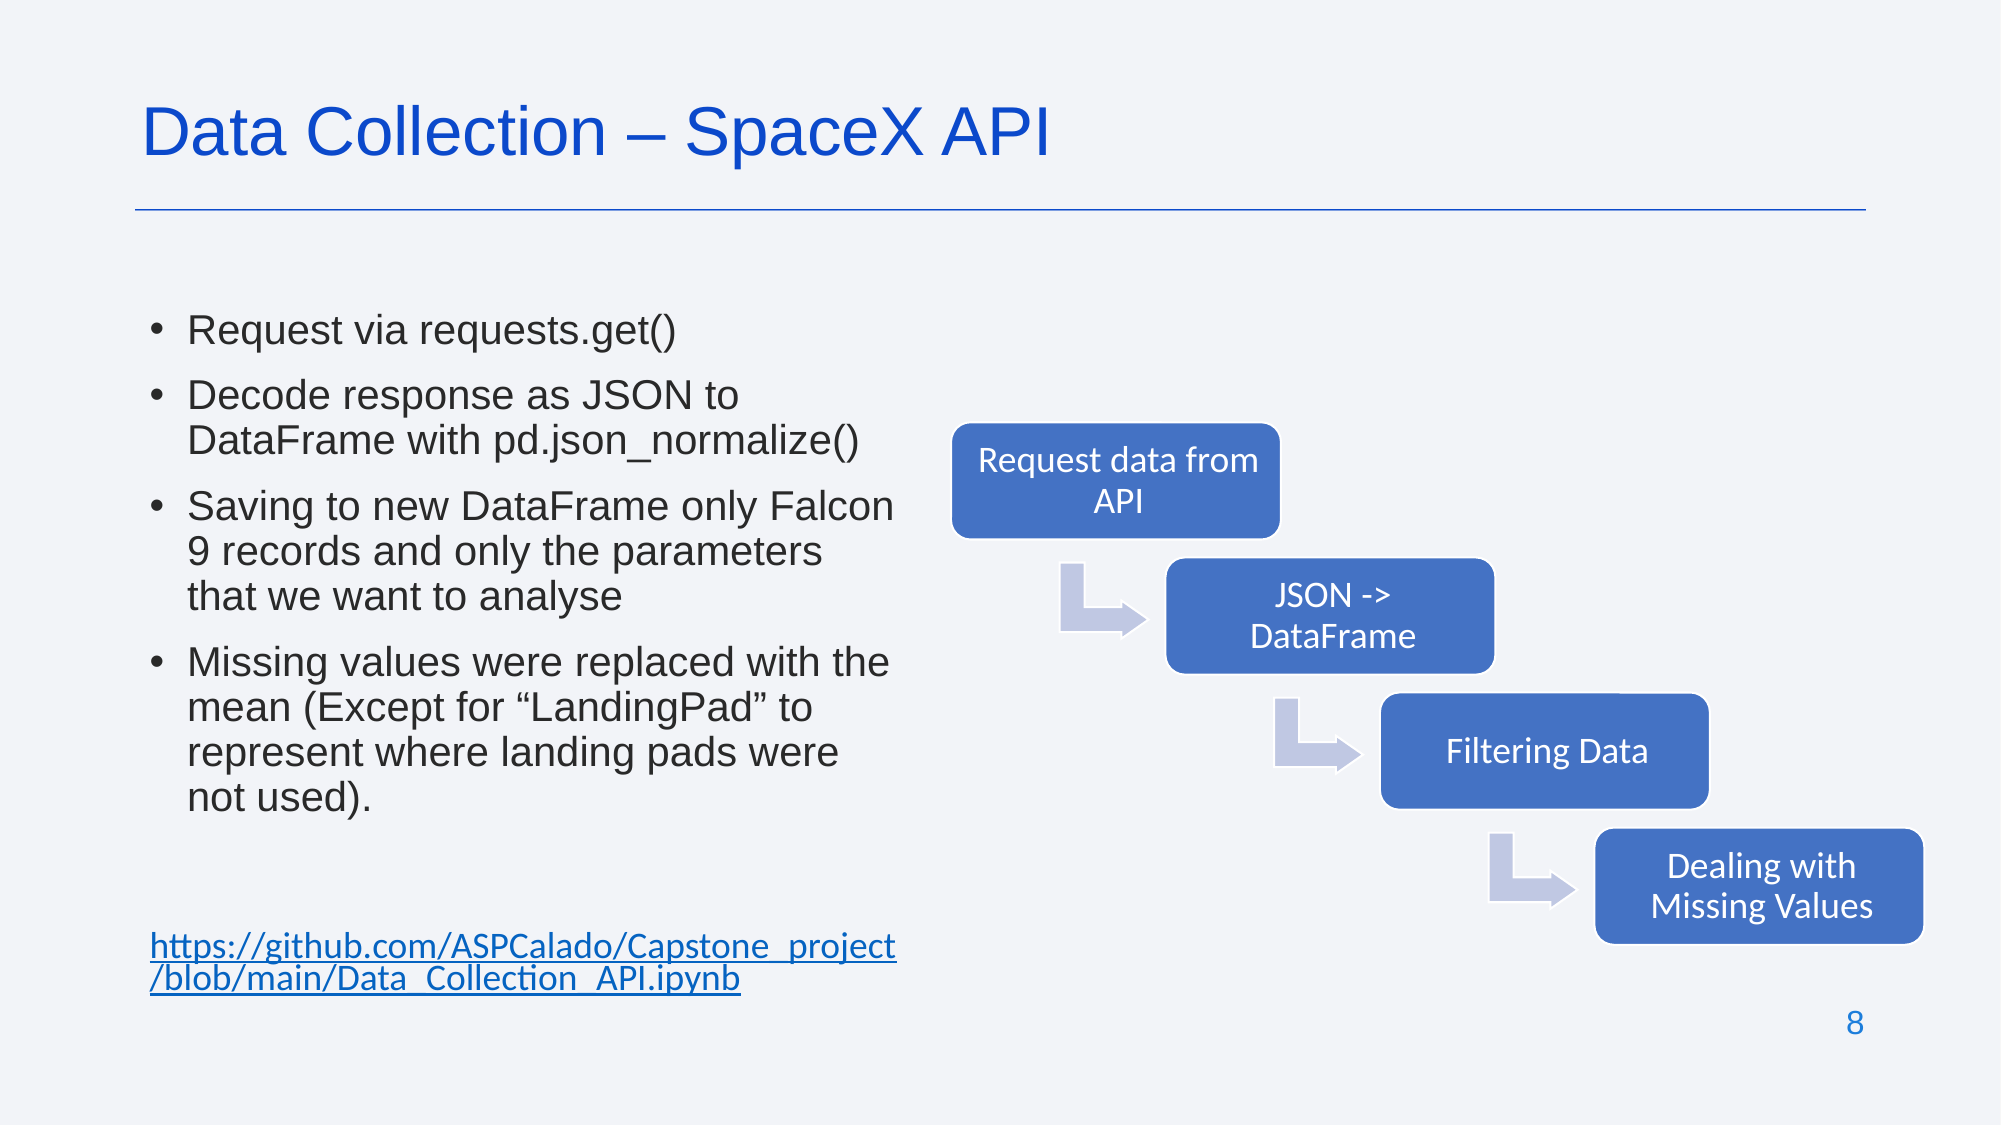

Data Collection – SpaceX API
Request data from API
JSON -> DataFrame
Filtering Data
Dealing with Missing Values

Request via requests.get()
Decode response as JSON to DataFrame with pd.json_normalize()
Saving to new DataFrame only Falcon 9 records and only the parameters that we want to analyse
Missing values were replaced with the mean (Except for “LandingPad” to represent where landing pads were not used).

https://github.com/ASPCalado/Capstone_project/blob/main/Data_Collection_API.ipynb
8